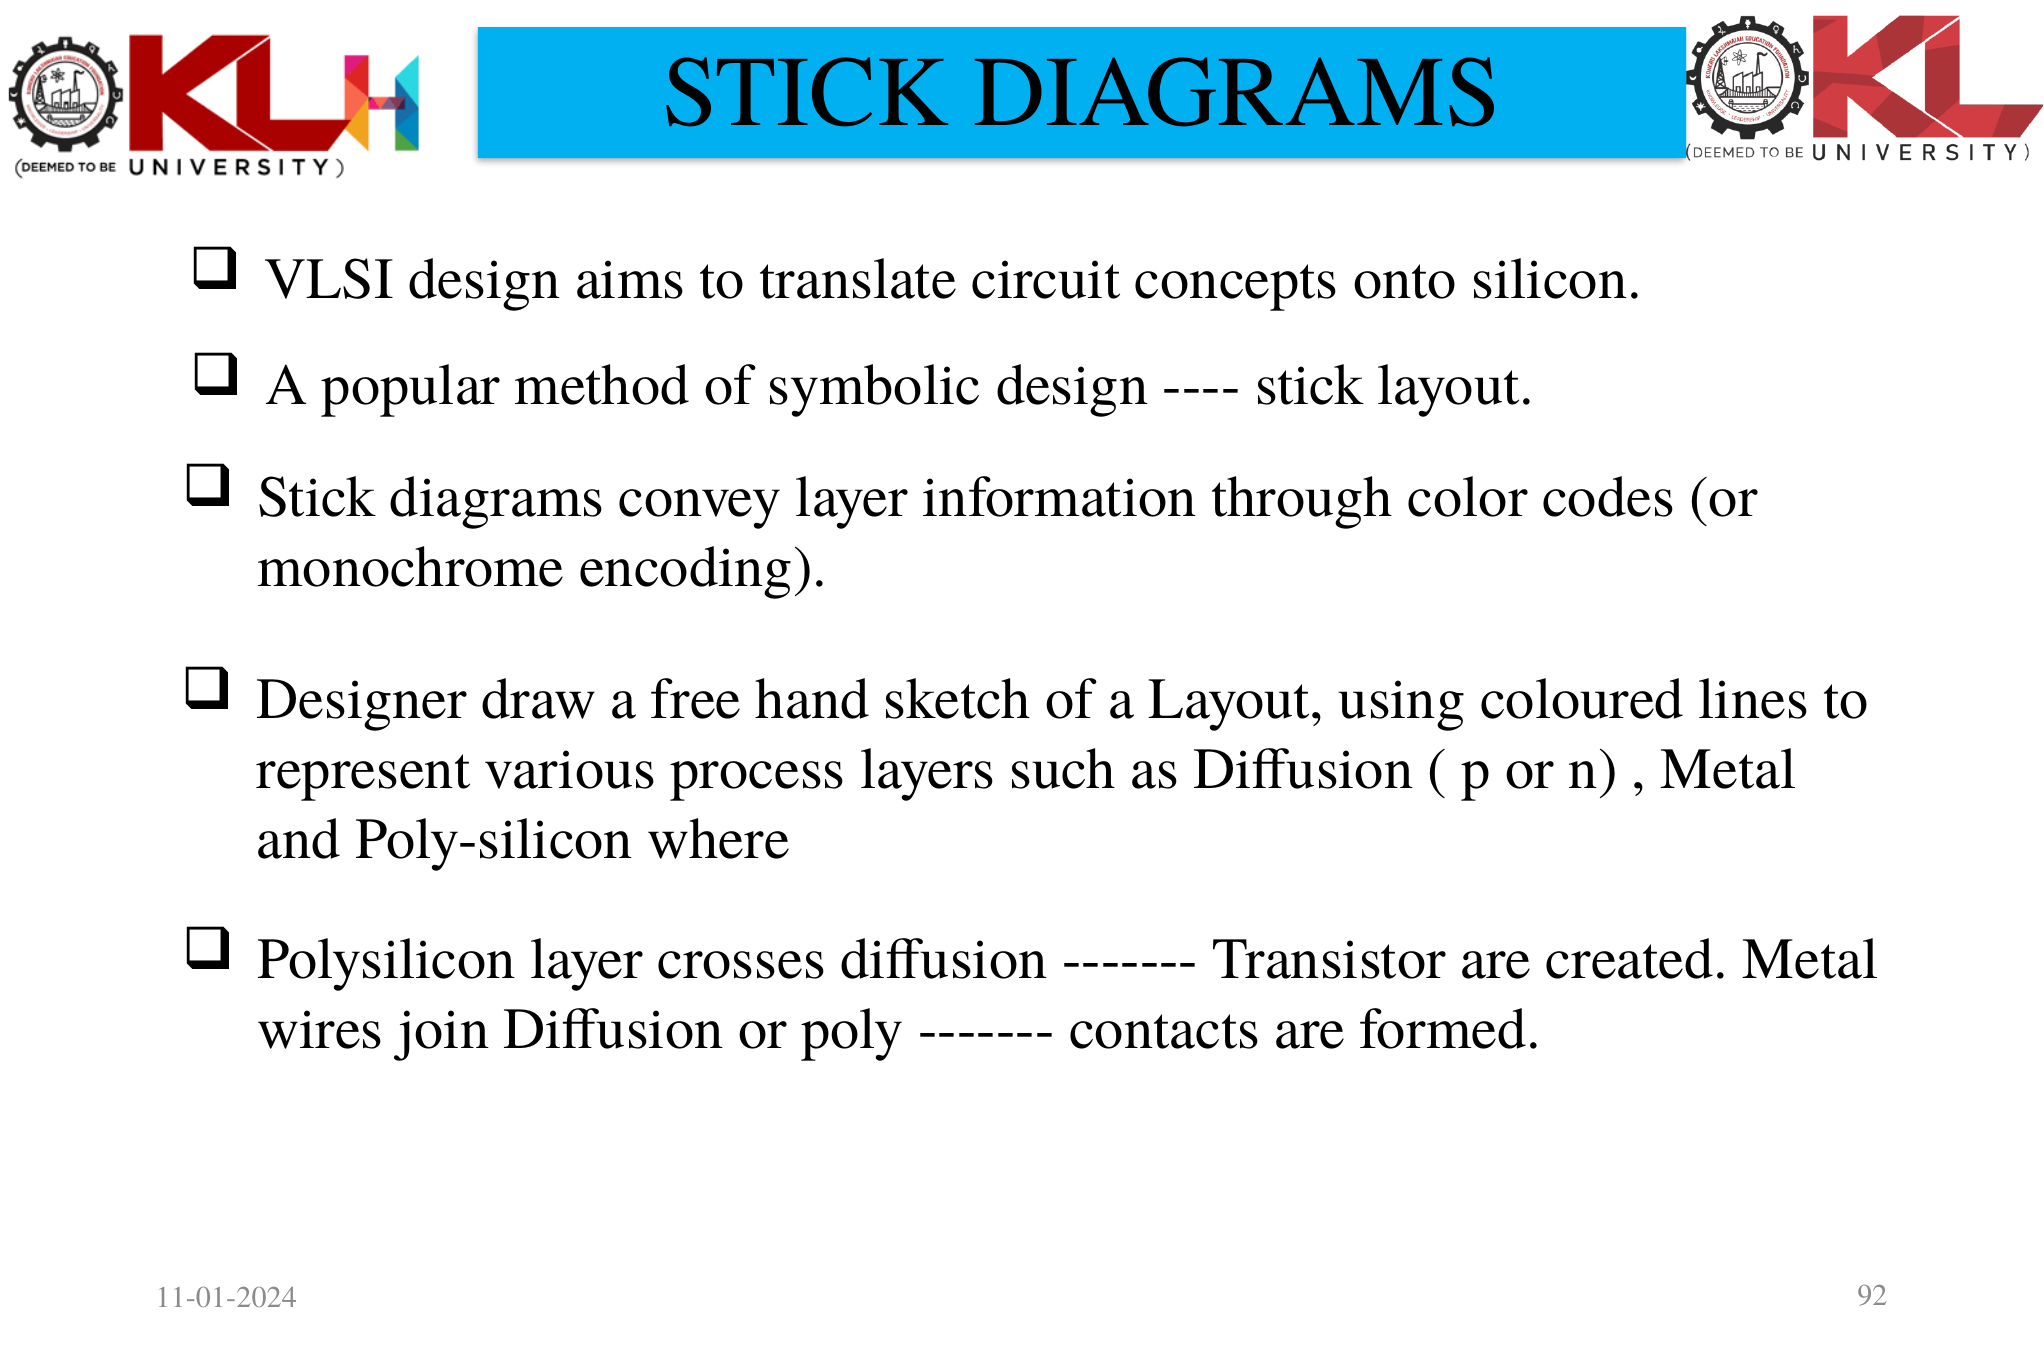

# STICK DIAGRAMS
VLSI design aims to translate circuit concepts onto silicon.
A popular method of symbolic design ---- stick layout.
Stick diagrams convey layer information through color codes (or monochrome encoding).
Designer draw a free hand sketch of a Layout, using coloured lines to represent various process layers such as Diffusion ( p or n) , Metal and Poly-silicon where
Polysilicon layer crosses diffusion ------- Transistor are created. Metal wires join Diffusion or poly ------- contacts are formed.
11-01-2024
92